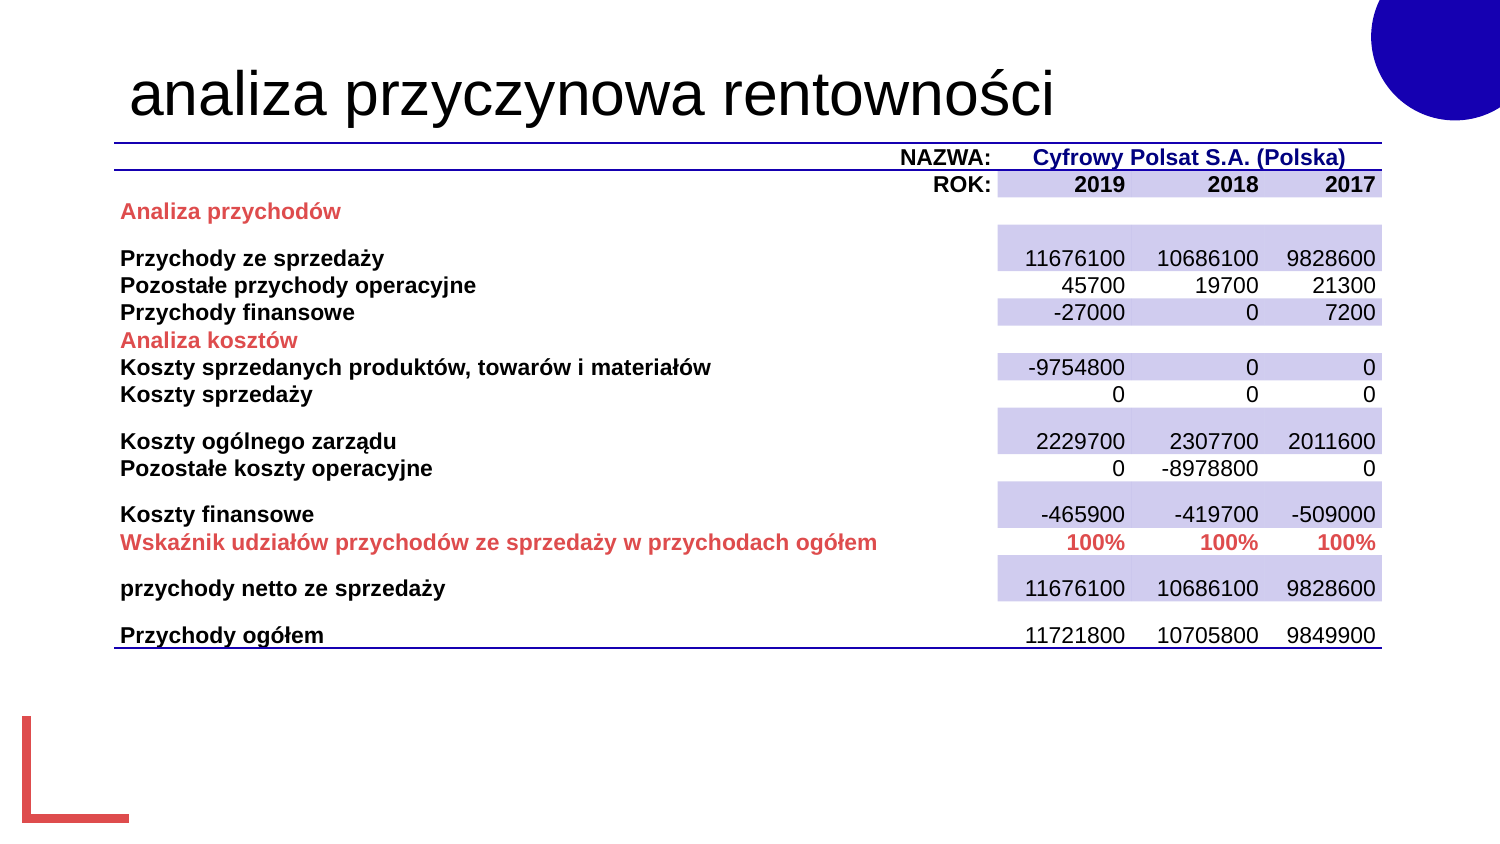

# analiza przyczynowa rentowności
| NAZWA: | Cyfrowy Polsat S.A. (Polska) |  |  |
| --- | --- | --- | --- |
| ROK: | 2019 | 2018 | 2017 |
| Analiza przychodów |  |  |  |
| Przychody ze sprzedaży | 11676100 | 10686100 | 9828600 |
| Pozostałe przychody operacyjne | 45700 | 19700 | 21300 |
| Przychody finansowe | -27000 | 0 | 7200 |
| Analiza kosztów |  |  |  |
| Koszty sprzedanych produktów, towarów i materiałów | -9754800 | 0 | 0 |
| Koszty sprzedaży | 0 | 0 | 0 |
| Koszty ogólnego zarządu | 2229700 | 2307700 | 2011600 |
| Pozostałe koszty operacyjne | 0 | -8978800 | 0 |
| Koszty finansowe | -465900 | -419700 | -509000 |
| Wskaźnik udziałów przychodów ze sprzedaży w przychodach ogółem | 100% | 100% | 100% |
| przychody netto ze sprzedaży | 11676100 | 10686100 | 9828600 |
| Przychody ogółem | 11721800 | 10705800 | 9849900 |